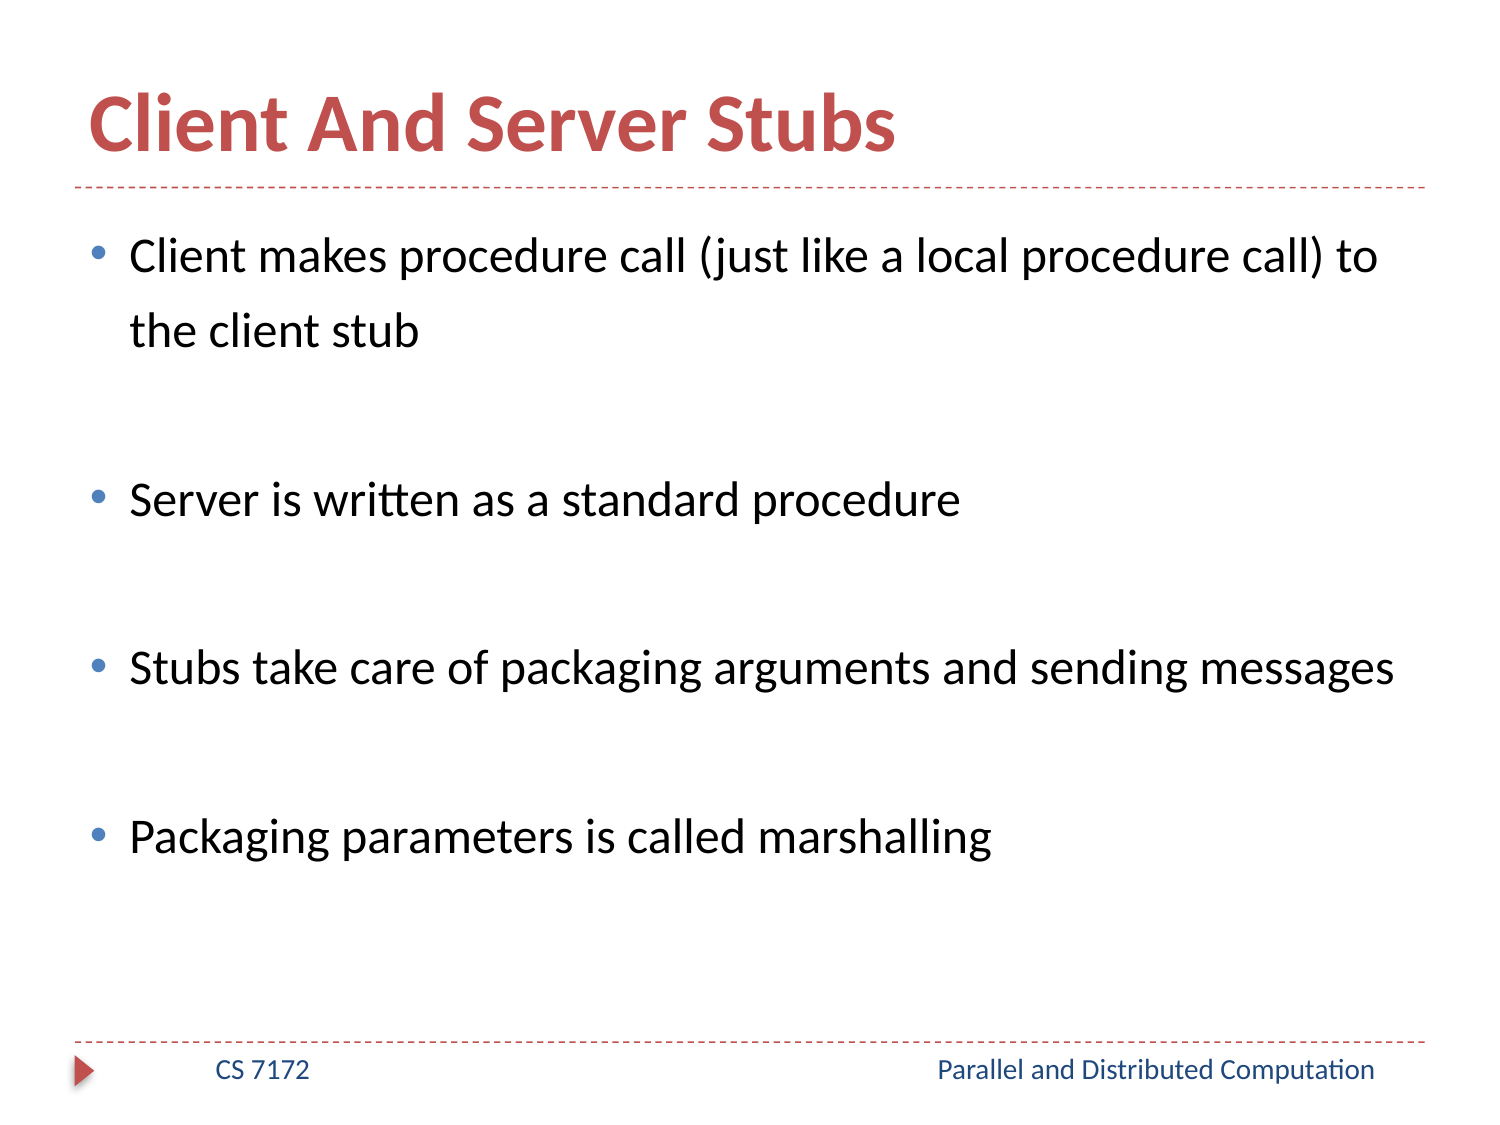

# Client And Server Stubs
Client makes procedure call (just like a local procedure call) to the client stub

Server is written as a standard procedure

Stubs take care of packaging arguments and sending messages

Packaging parameters is called marshalling
CS 7172
Parallel and Distributed Computation